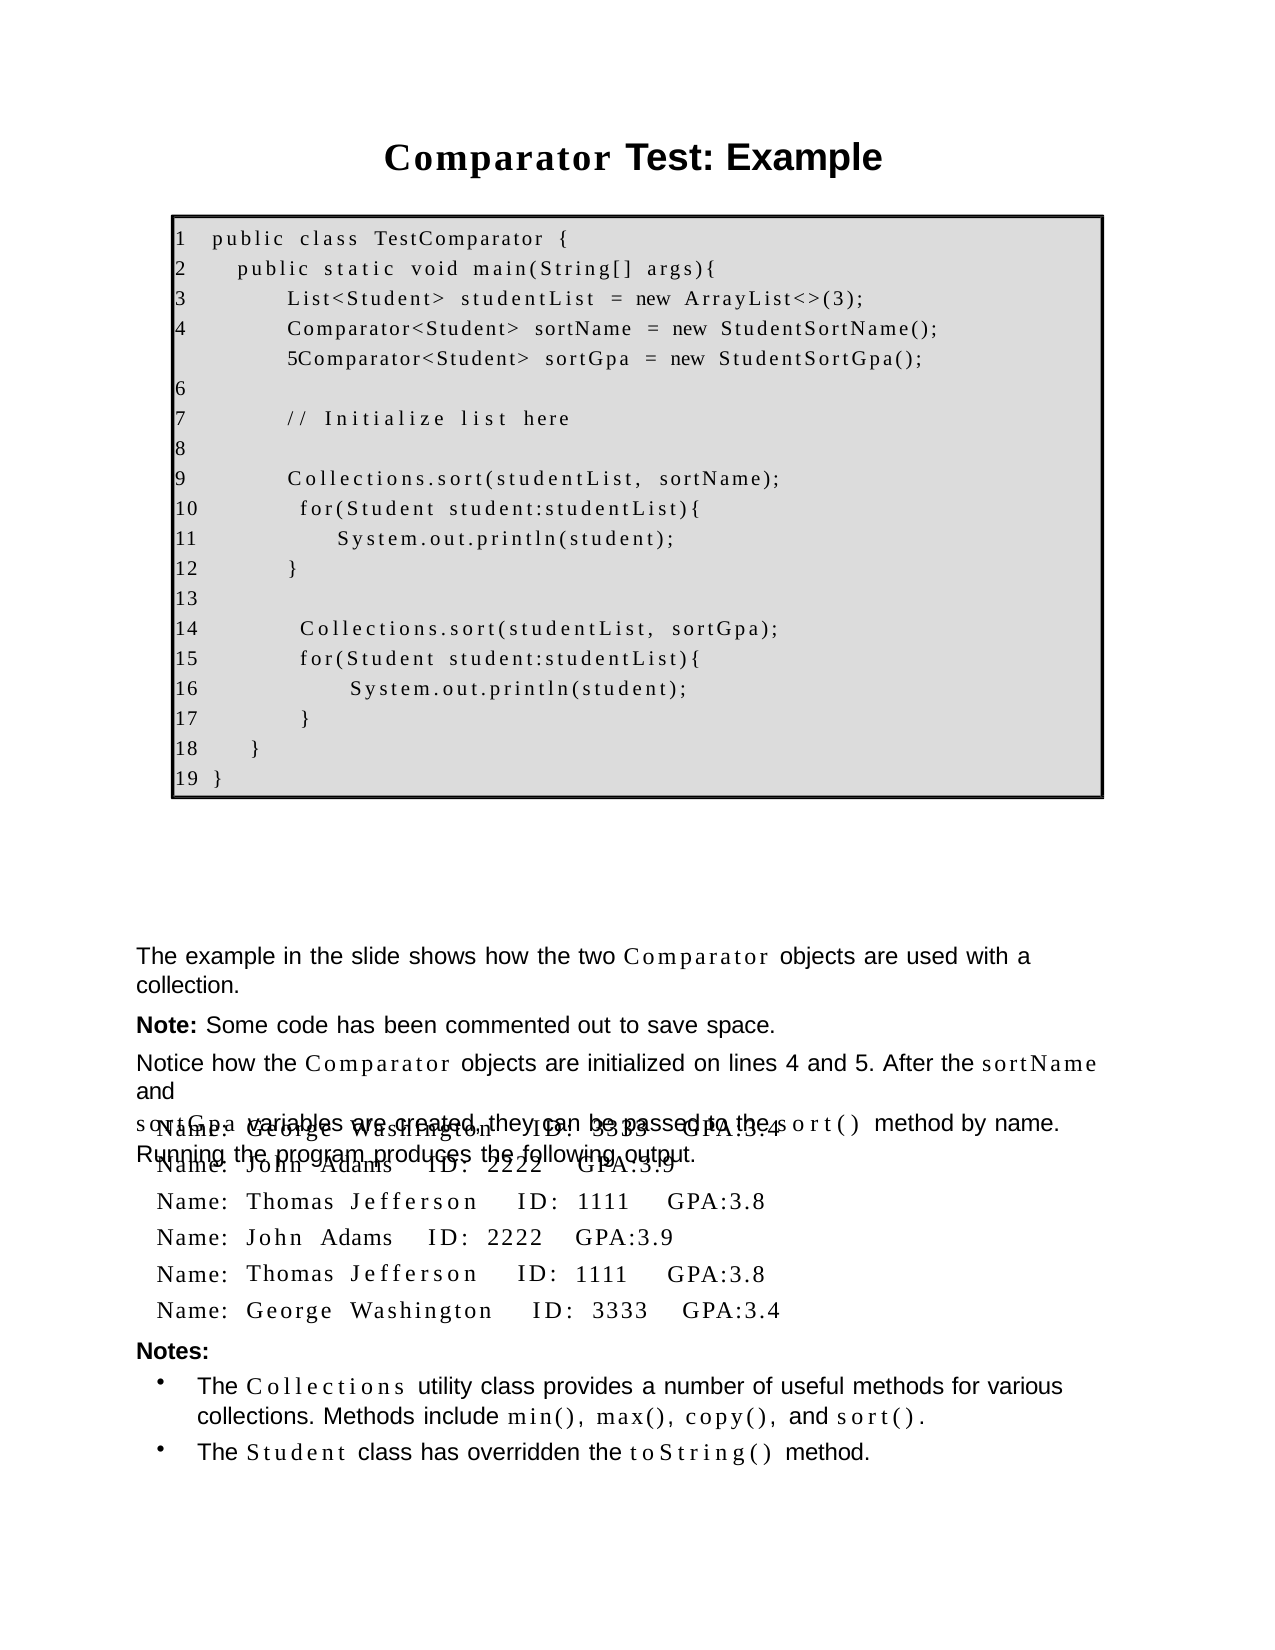

Comparator Test: Example

public class TestComparator {
public static void main(String[] args){
List<Student> studentList = new ArrayList<>(3);
Comparator<Student> sortName = new StudentSortName();
Comparator<Student> sortGpa = new StudentSortGpa(); 6
7
8
9
10
11
12
13
14
15
16
17
18
// Initialize list here
Collections.sort(studentList, sortName); for(Student student:studentList){
System.out.println(student);
}
Collections.sort(studentList, sortGpa); for(Student student:studentList){
System.out.println(student);
}
}
19 }

The example in the slide shows how the two Comparator objects are used with a collection.
Note: Some code has been commented out to save space.
Notice how the Comparator objects are initialized on lines 4 and 5. After the sortName and
sortGpa variables are created, they can be passed to the sort() method by name. Running the program produces the following output.
Name: Name: Name: Name: Name: Name:
Notes:
George Washington	ID: 3333	GPA:3.4 John Adams	ID: 2222	GPA:3.9
Thomas Jefferson	ID: 1111	GPA:3.8
John Adams	ID: 2222 Thomas Jefferson	ID:
GPA:3.9
1111	GPA:3.8
George Washington	ID: 3333	GPA:3.4
The Collections utility class provides a number of useful methods for various collections. Methods include min(), max(), copy(), and sort().
The Student class has overridden the toString() method.